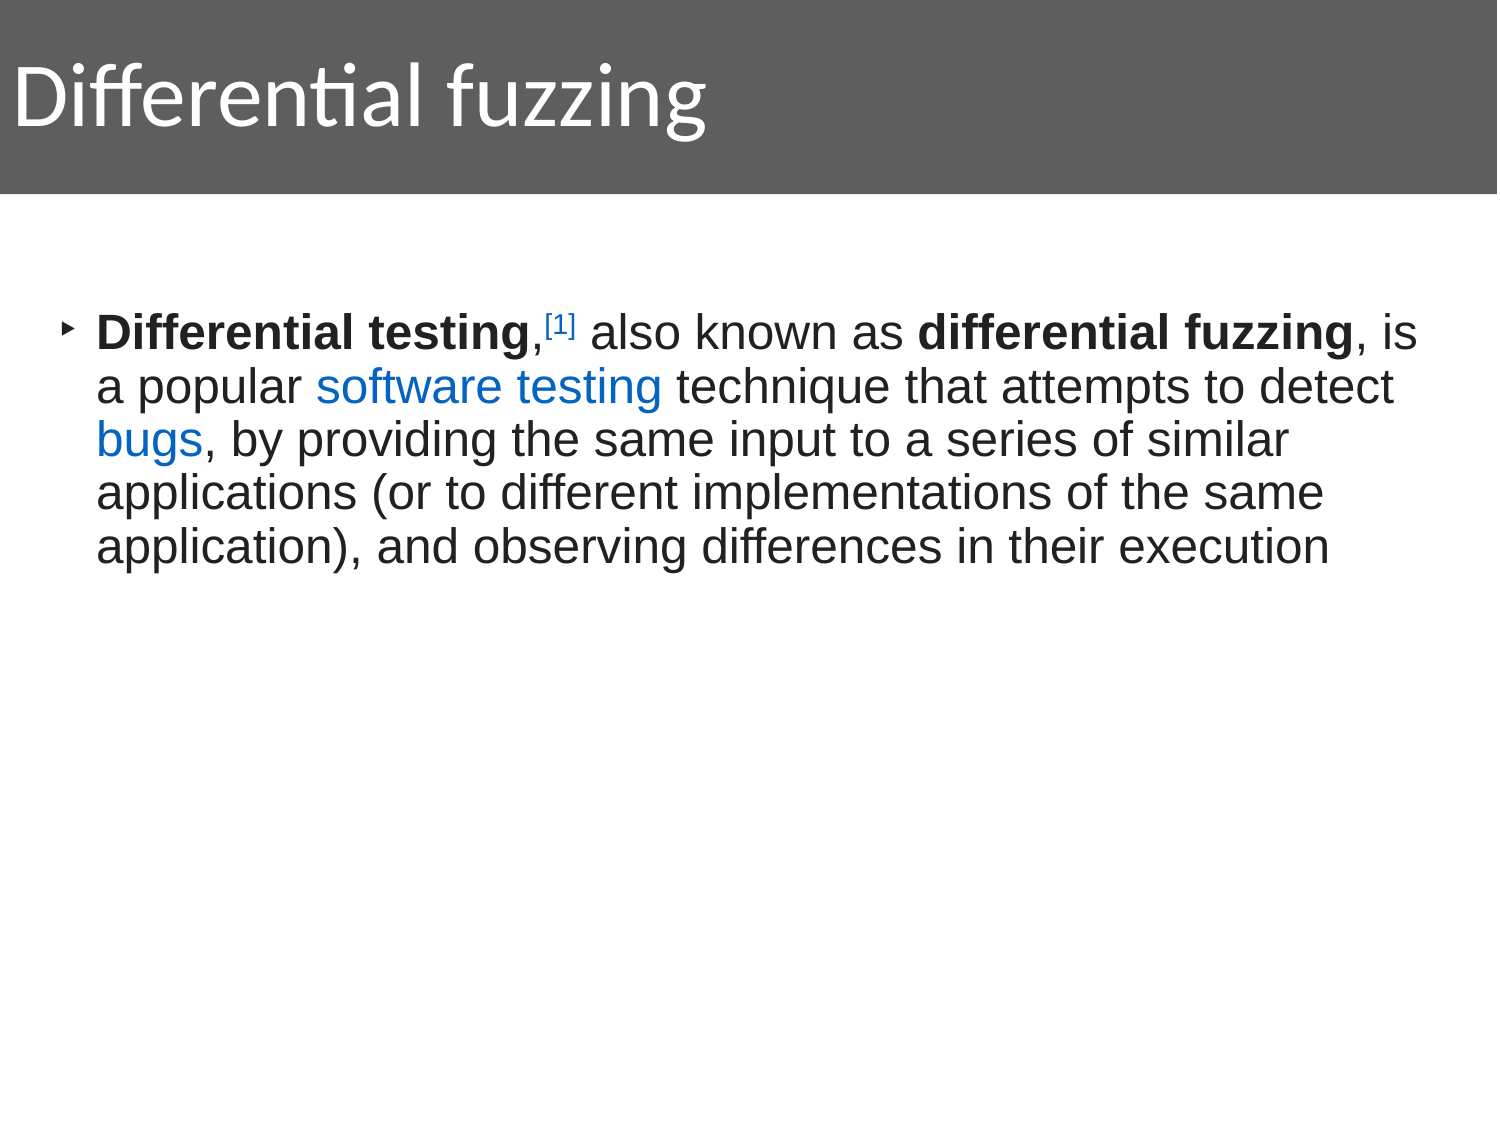

# Differential fuzzing
Differential testing,[1] also known as differential fuzzing, is a popular software testing technique that attempts to detect bugs, by providing the same input to a series of similar applications (or to different implementations of the same application), and observing differences in their execution